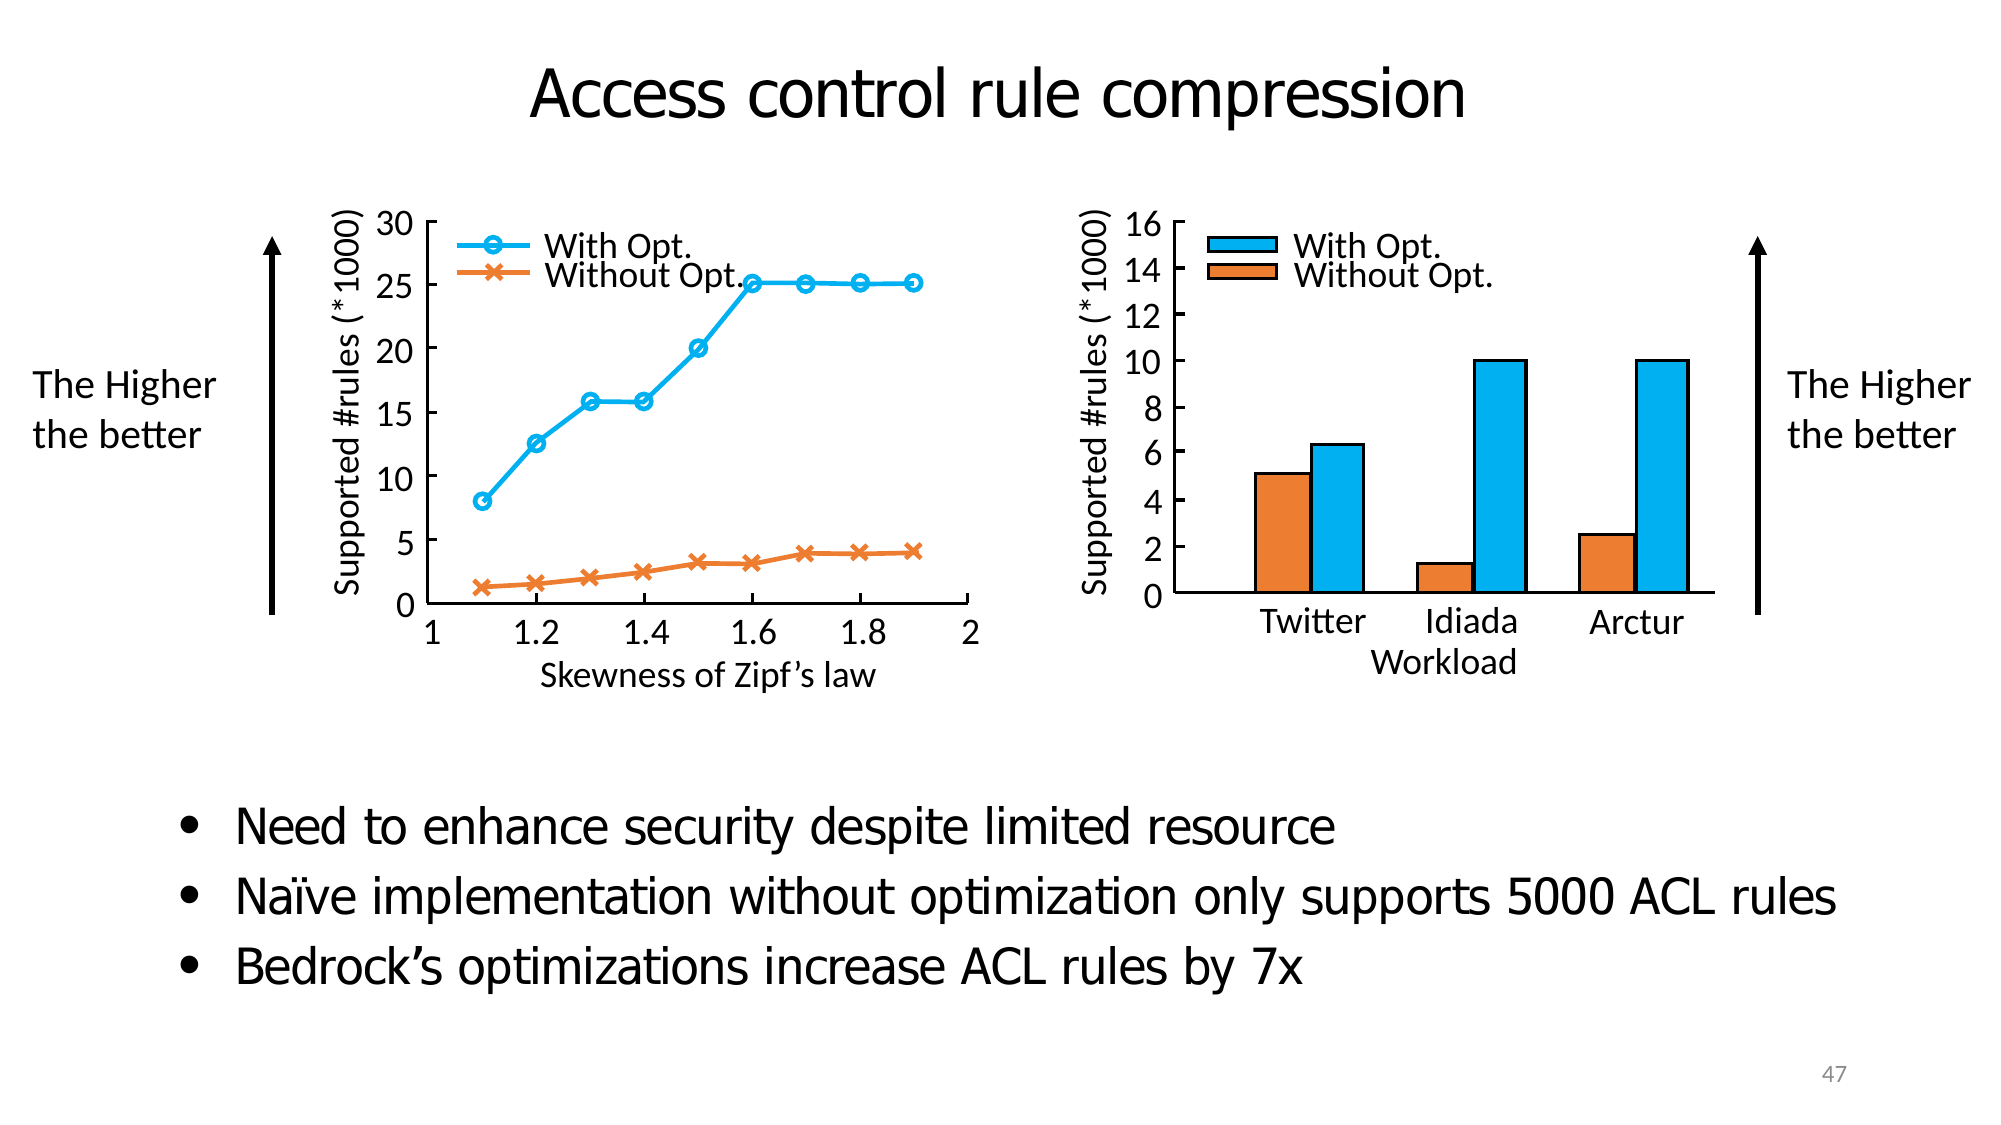

Access control rule compression
30
25
20
Supported #rules (*1000)
15
10
5
0
1
1.2
1.4
1.6
1.8
2
Skewness of Zipf’s law
16
14
12
10
Supported #rules (*1000)
8
6
4
2
0
Twitter
Idiada
Arctur
Workload
With Opt.
With Opt.

Without Opt.
Without Opt.

The Higher the better
The Higher the better

Need to enhance security despite limited resource
Naïve implementation without optimization only supports 5000 ACL rules
Bedrock’s optimizations increase ACL rules by 7x
47